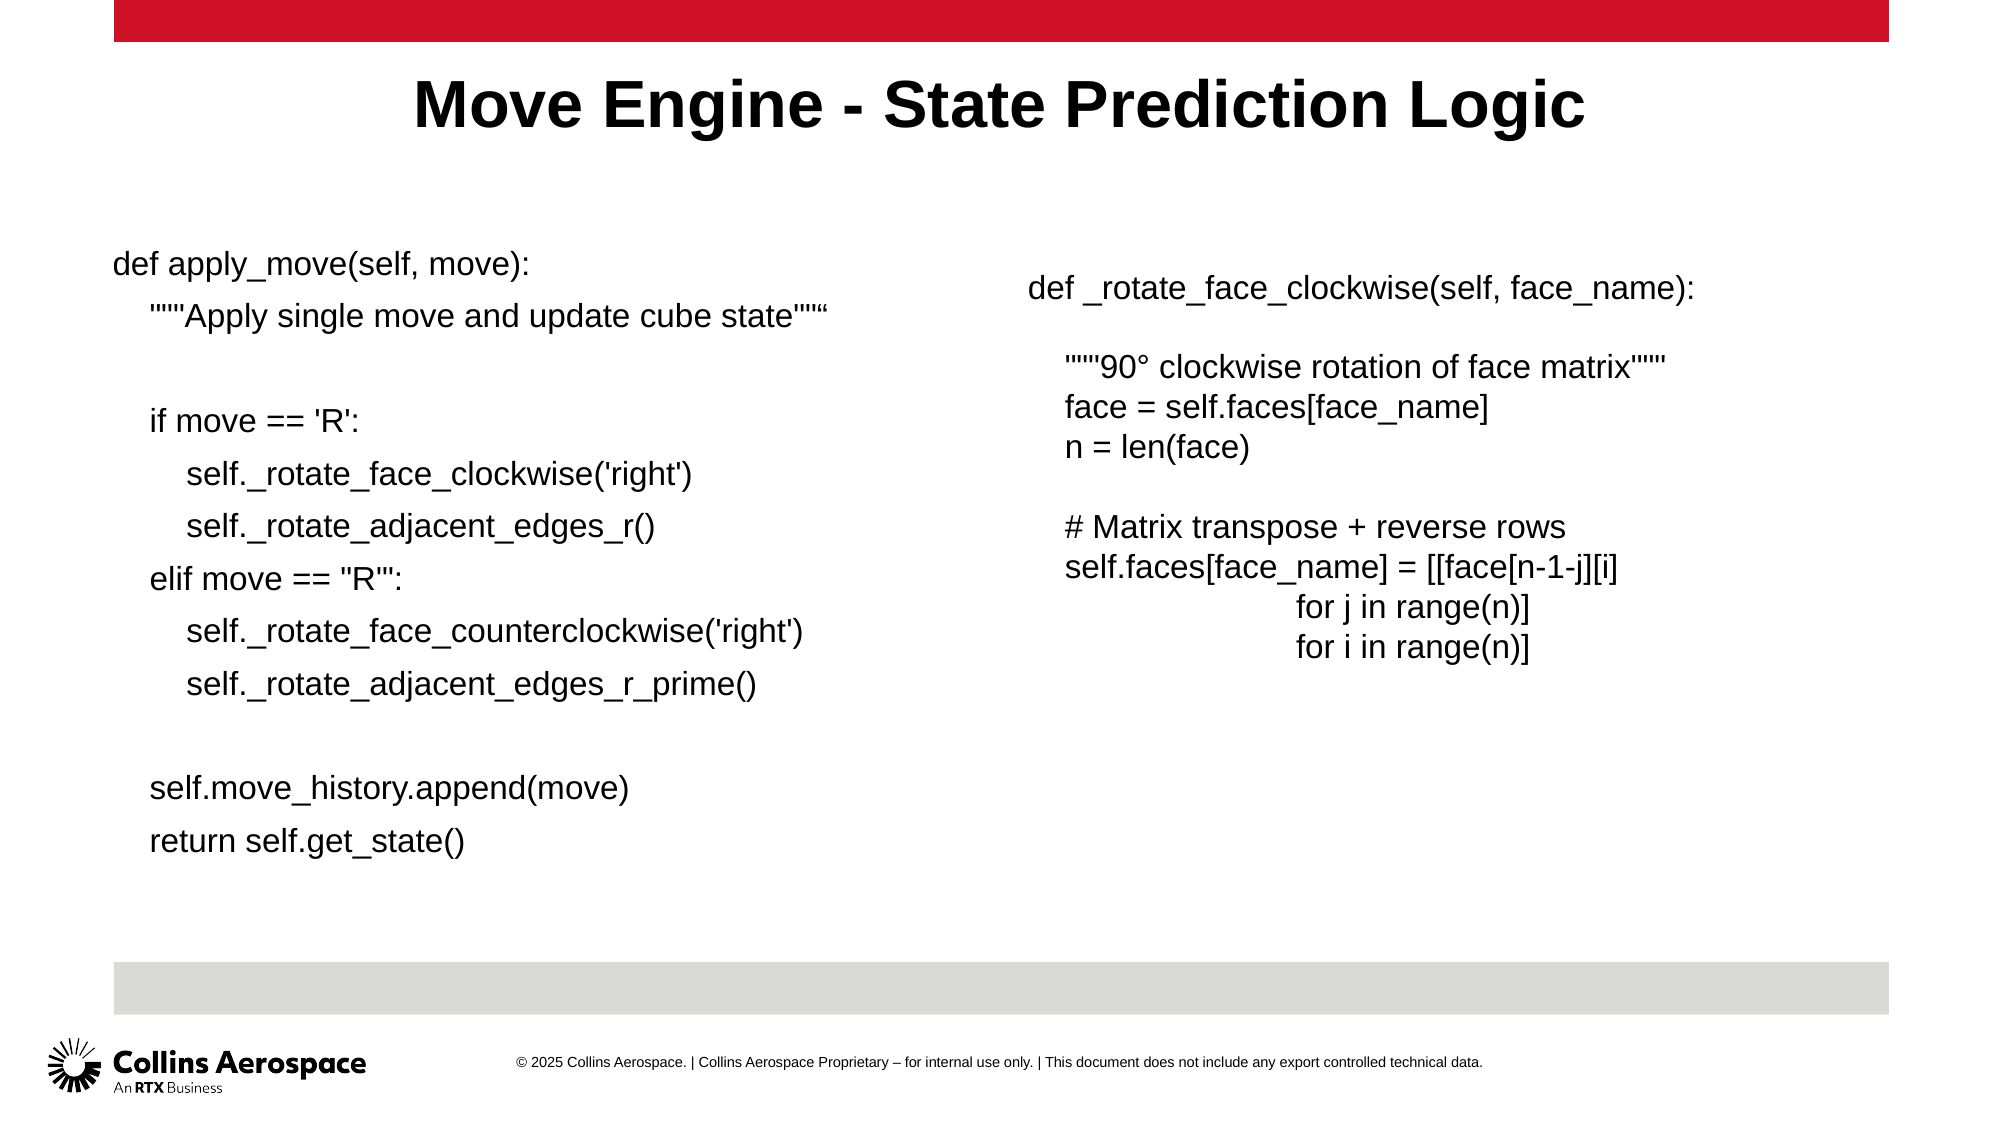

# Move Engine - State Prediction Logic
def apply_move(self, move):
    """Apply single move and update cube state""“

    if move == 'R':
        self._rotate_face_clockwise('right')
        self._rotate_adjacent_edges_r()
    elif move == "R'":
        self._rotate_face_counterclockwise('right')
        self._rotate_adjacent_edges_r_prime()

    self.move_history.append(move)
    return self.get_state()

def _rotate_face_clockwise(self, face_name):

    """90° clockwise rotation of face matrix"""
    face = self.faces[face_name]
    n = len(face)

    # Matrix transpose + reverse rows
    self.faces[face_name] = [[face[n-1-j][i]
                             for j in range(n)]
                             for i in range(n)]

© 2025 Collins Aerospace. | Collins Aerospace Proprietary – for internal use only. | This document does not include any export controlled technical data.